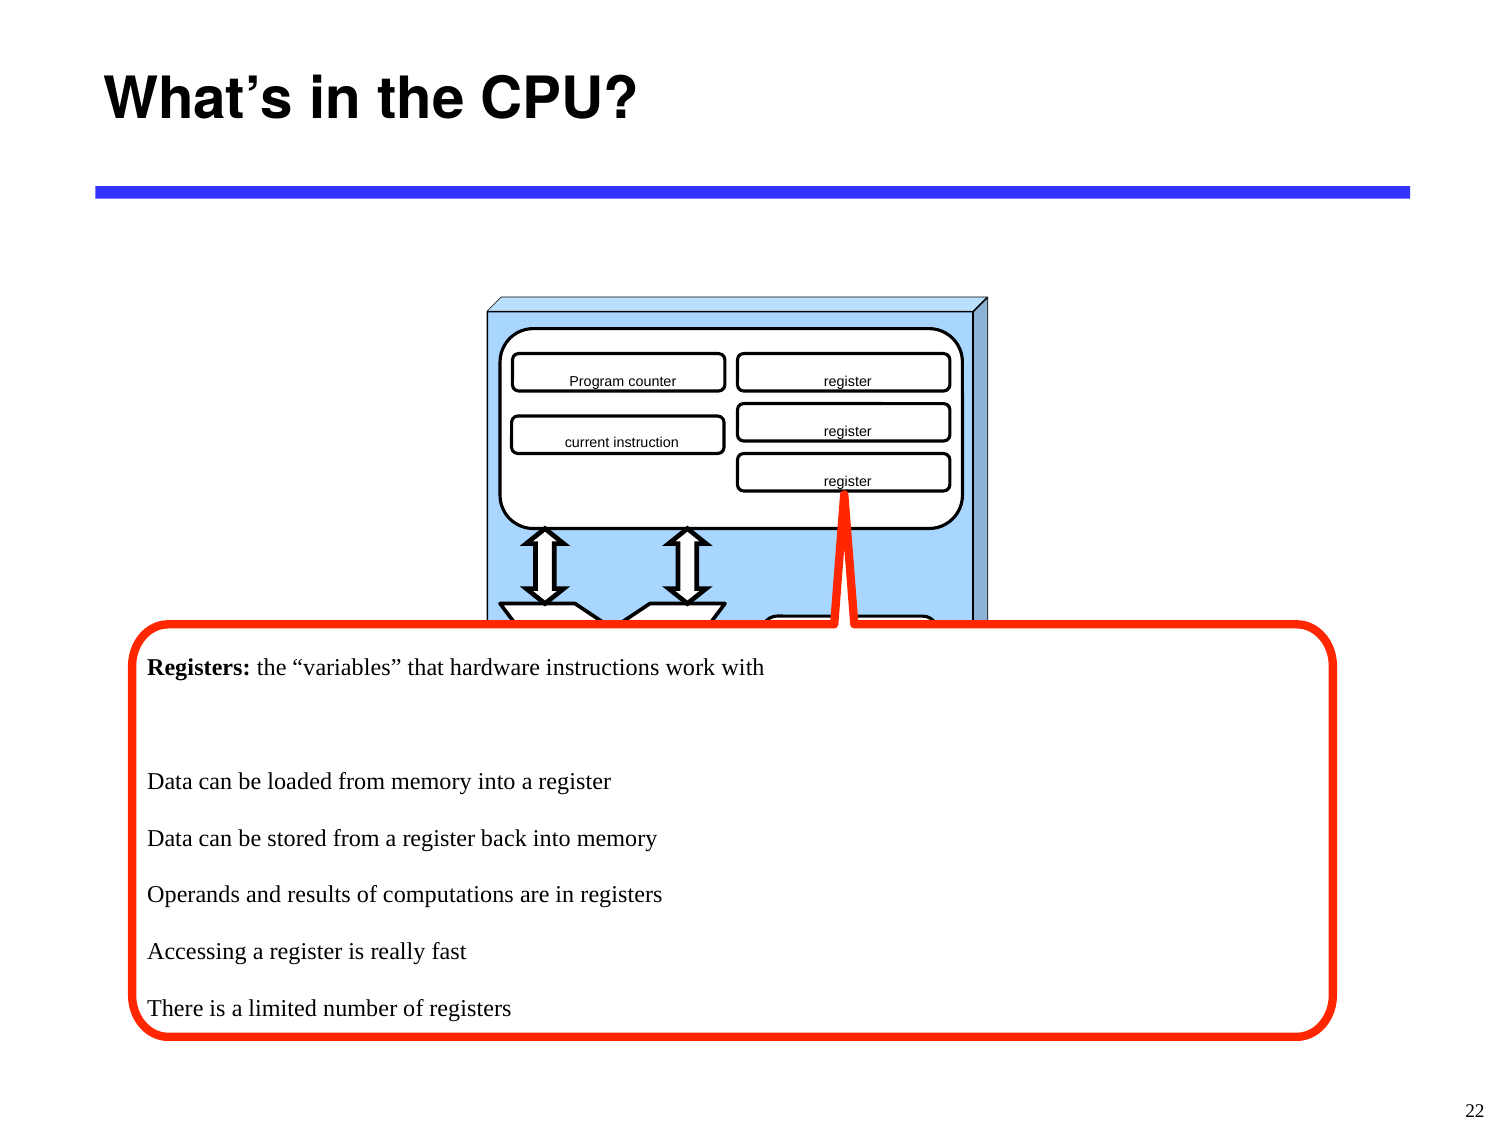

# What’s in the CPU?

Program counter

register

register

current instruction

register

Registers: the “variables” that hardware instructions work with

Data can be loaded from memory into a register
Data can be stored from a register back into memory
Operands and results of computations are in registers
Accessing a register is really fast
There is a limited number of registers

ALU
Control
Unit

22